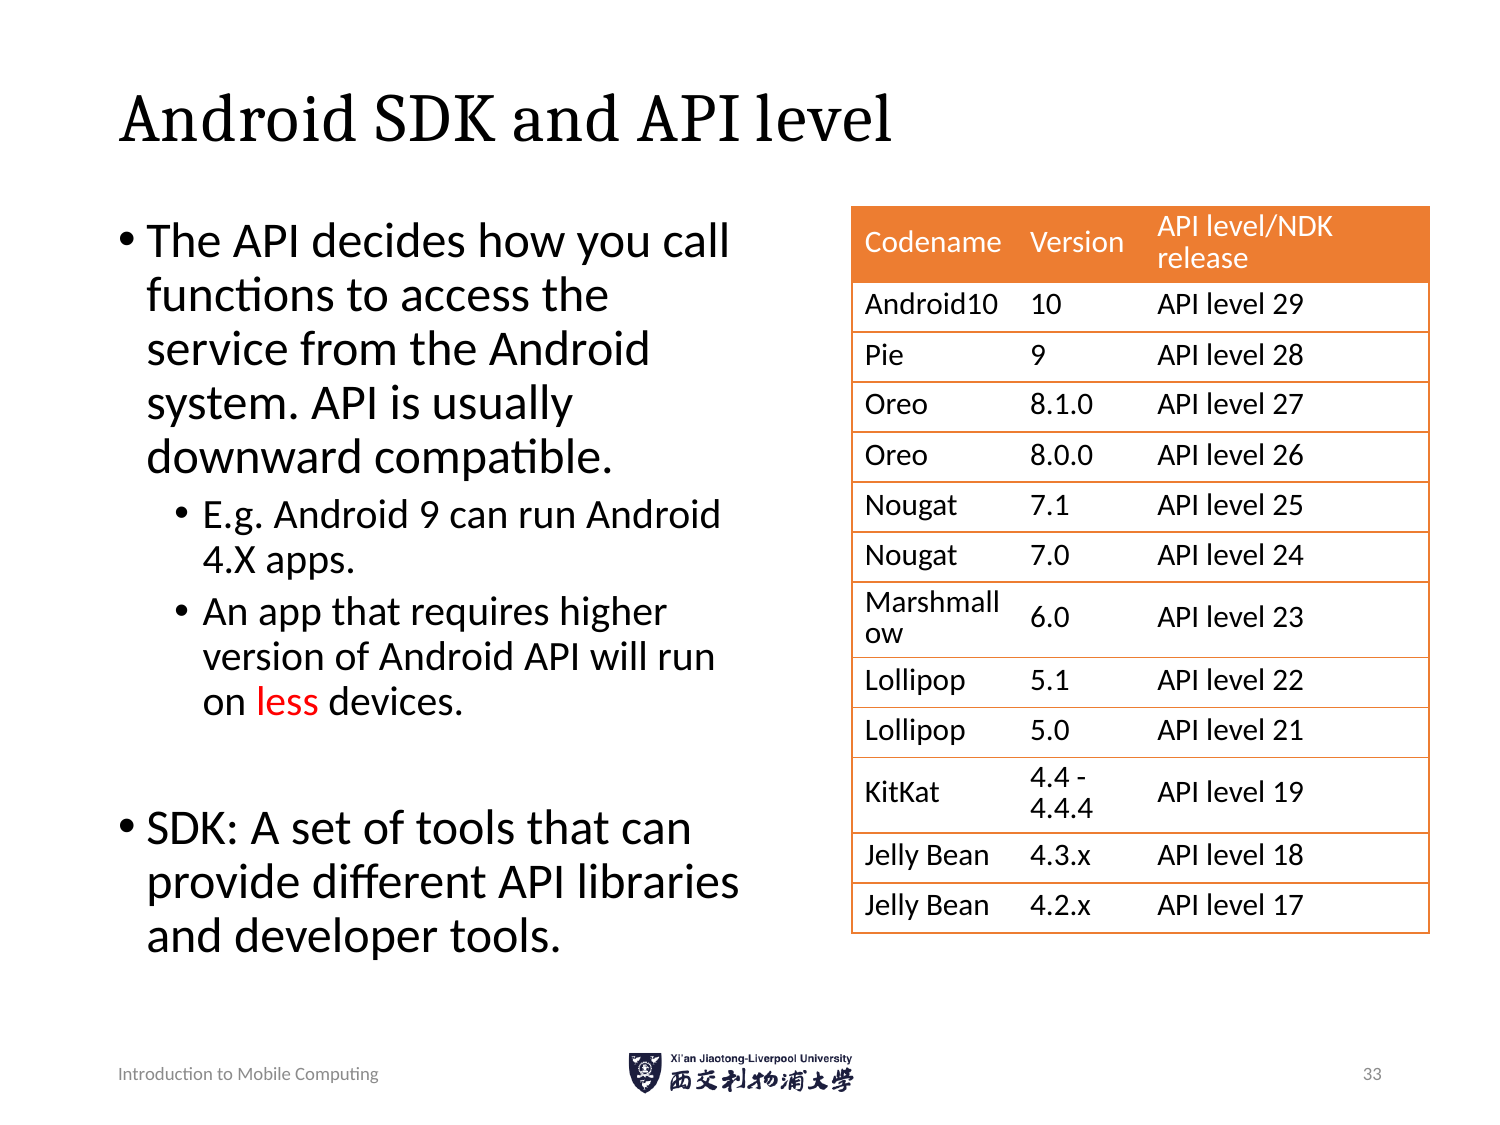

# Android SDK and API level
The API decides how you call functions to access the service from the Android system. API is usually downward compatible.
E.g. Android 9 can run Android 4.X apps.
An app that requires higher version of Android API will run on less devices.

SDK: A set of tools that can provide different API libraries and developer tools.

| Codename | Version | API level/NDK release |
| --- | --- | --- |
| Android10 | 10 | API level 29 |
| Pie | 9 | API level 28 |
| Oreo | 8.1.0 | API level 27 |
| Oreo | 8.0.0 | API level 26 |
| Nougat | 7.1 | API level 25 |
| Nougat | 7.0 | API level 24 |
| Marshmallow | 6.0 | API level 23 |
| Lollipop | 5.1 | API level 22 |
| Lollipop | 5.0 | API level 21 |
| KitKat | 4.4 - 4.4.4 | API level 19 |
| Jelly Bean | 4.3.x | API level 18 |
| Jelly Bean | 4.2.x | API level 17 |
Introduction to Mobile Computing
33